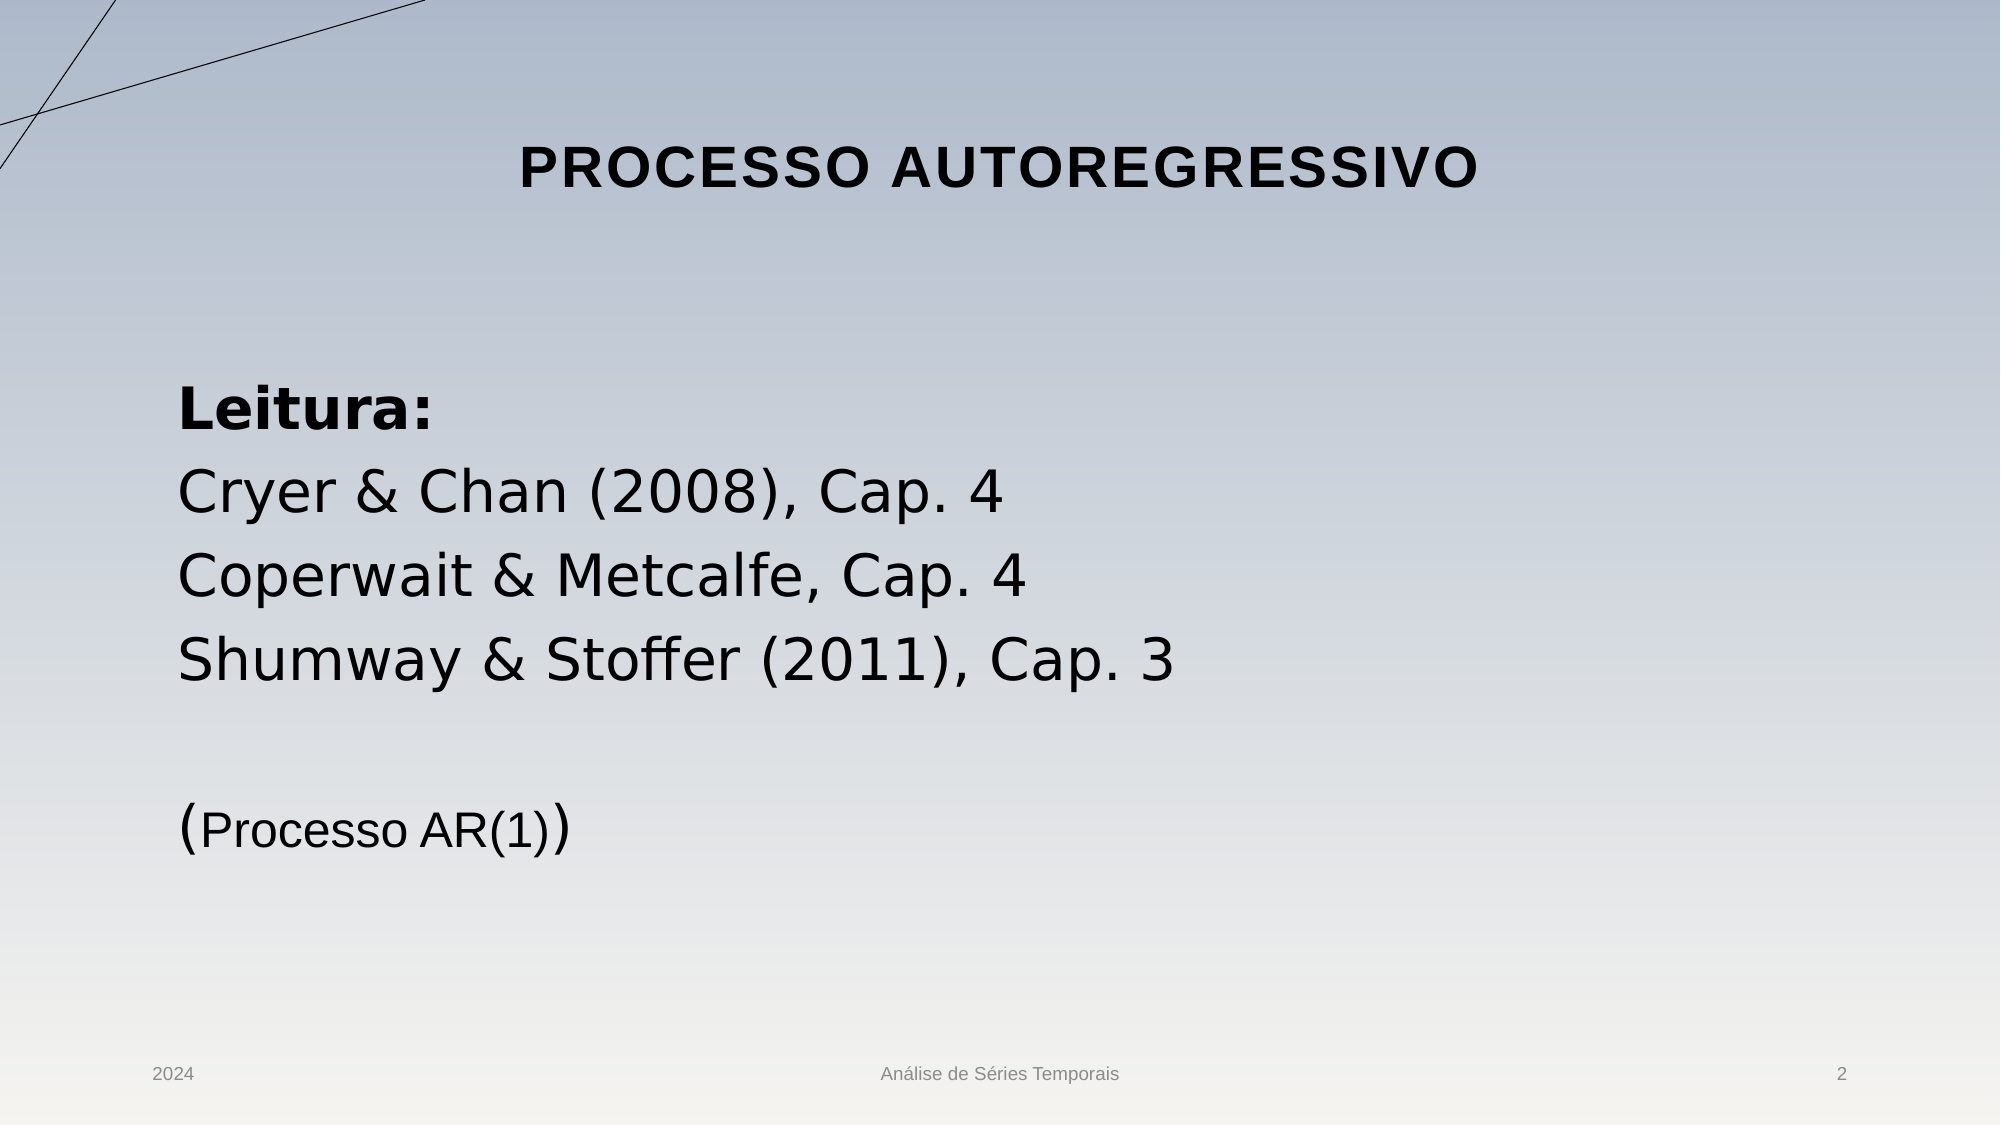

# ProCESSO AUTOREGRESSIVO

Leitura:
Cryer & Chan (2008), Cap. 4
Coperwait & Metcalfe, Cap. 4
Shumway & Stoffer (2011), Cap. 3

(Processo AR(1))

2024
Análise de Séries Temporais
2